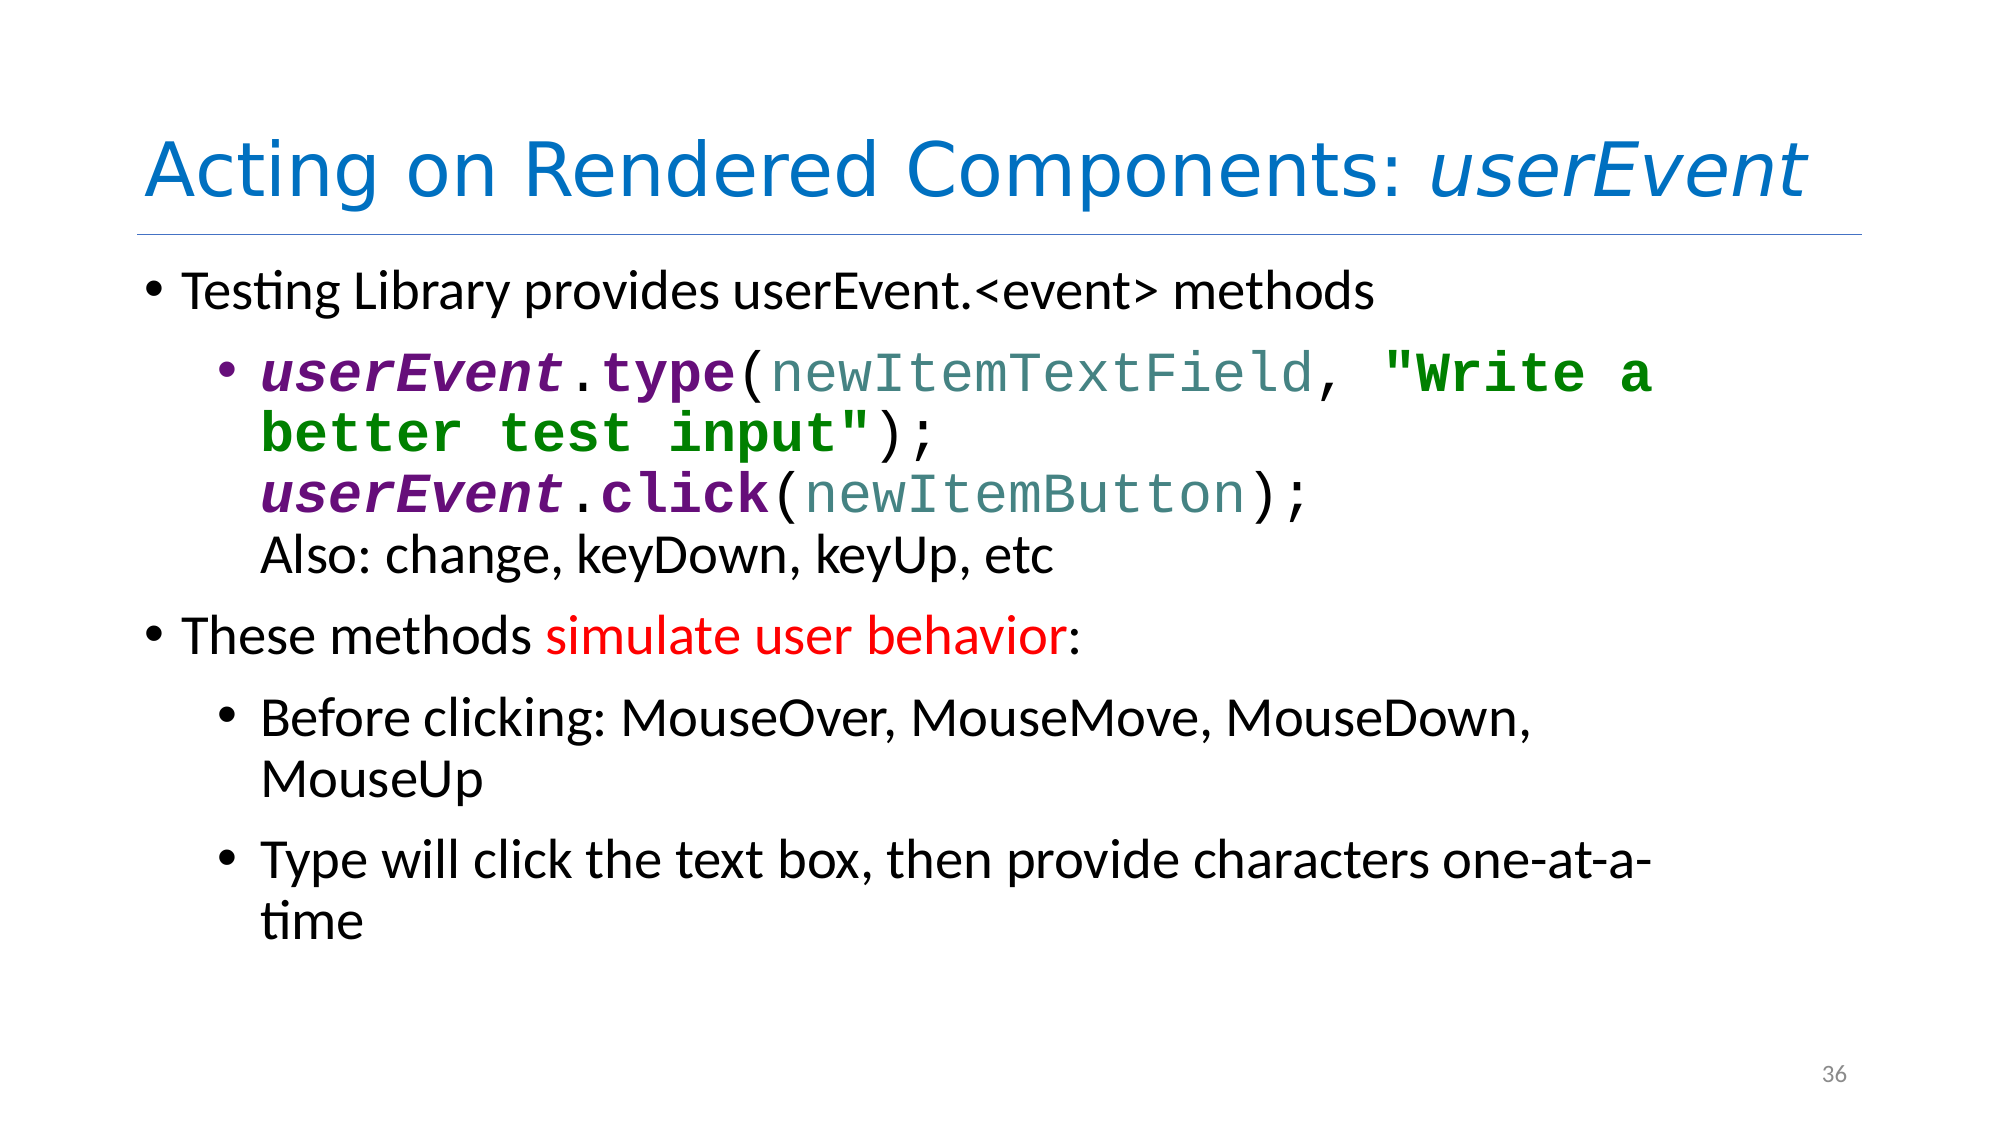

# Acting on Rendered Components: userEvent
Testing Library provides userEvent.<event> methods
userEvent.type(newItemTextField, "Write a better test input");
userEvent.click(newItemButton);
Also: change, keyDown, keyUp, etc
These methods simulate user behavior:
Before clicking: MouseOver, MouseMove, MouseDown, MouseUp
Type will click the text box, then provide characters one-at-a-time
36